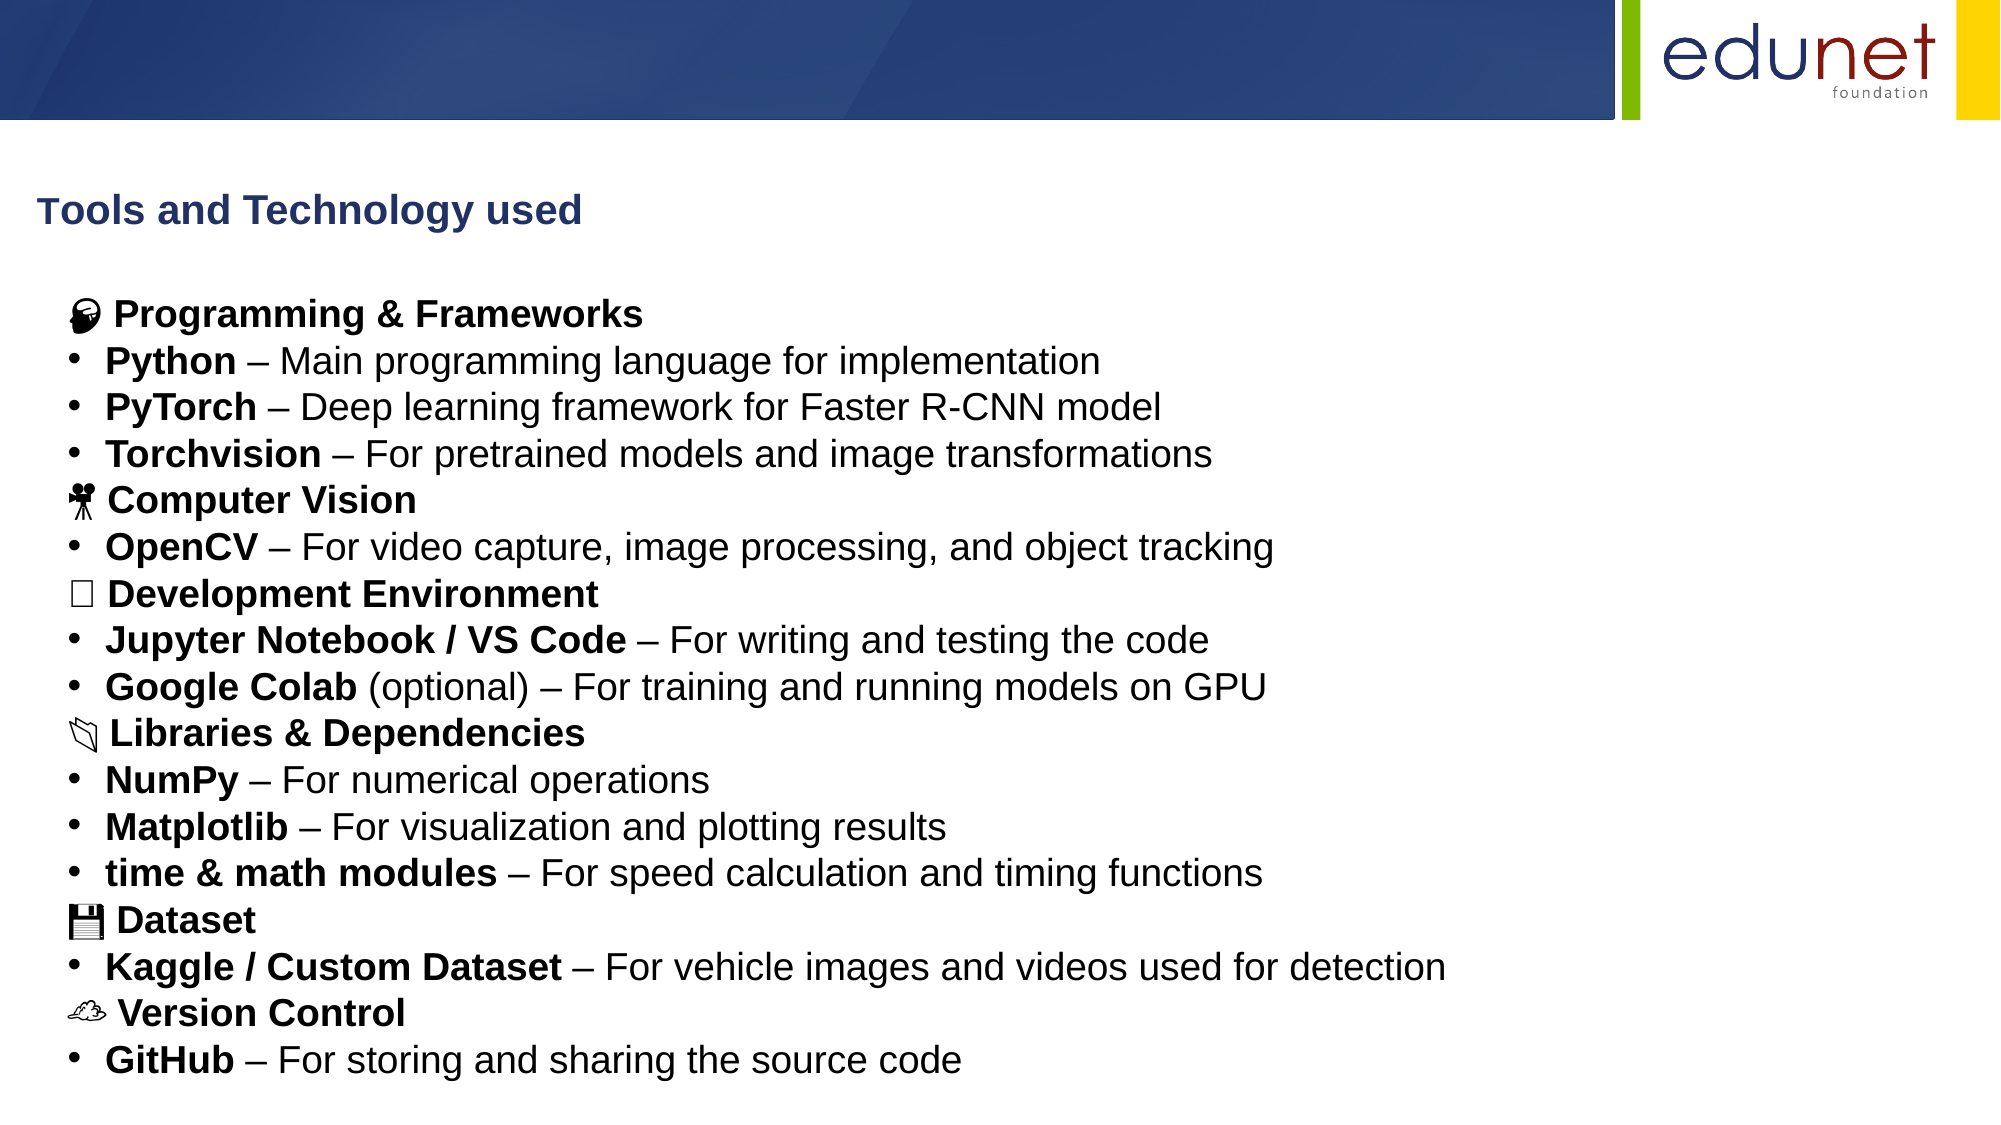

Tools and Technology used
🧠 Programming & Frameworks
Python – Main programming language for implementation
PyTorch – Deep learning framework for Faster R-CNN model
Torchvision – For pretrained models and image transformations
🎥 Computer Vision
OpenCV – For video capture, image processing, and object tracking
🧰 Development Environment
Jupyter Notebook / VS Code – For writing and testing the code
Google Colab (optional) – For training and running models on GPU
📂 Libraries & Dependencies
NumPy – For numerical operations
Matplotlib – For visualization and plotting results
time & math modules – For speed calculation and timing functions
💾 Dataset
Kaggle / Custom Dataset – For vehicle images and videos used for detection
☁️ Version Control
GitHub – For storing and sharing the source code